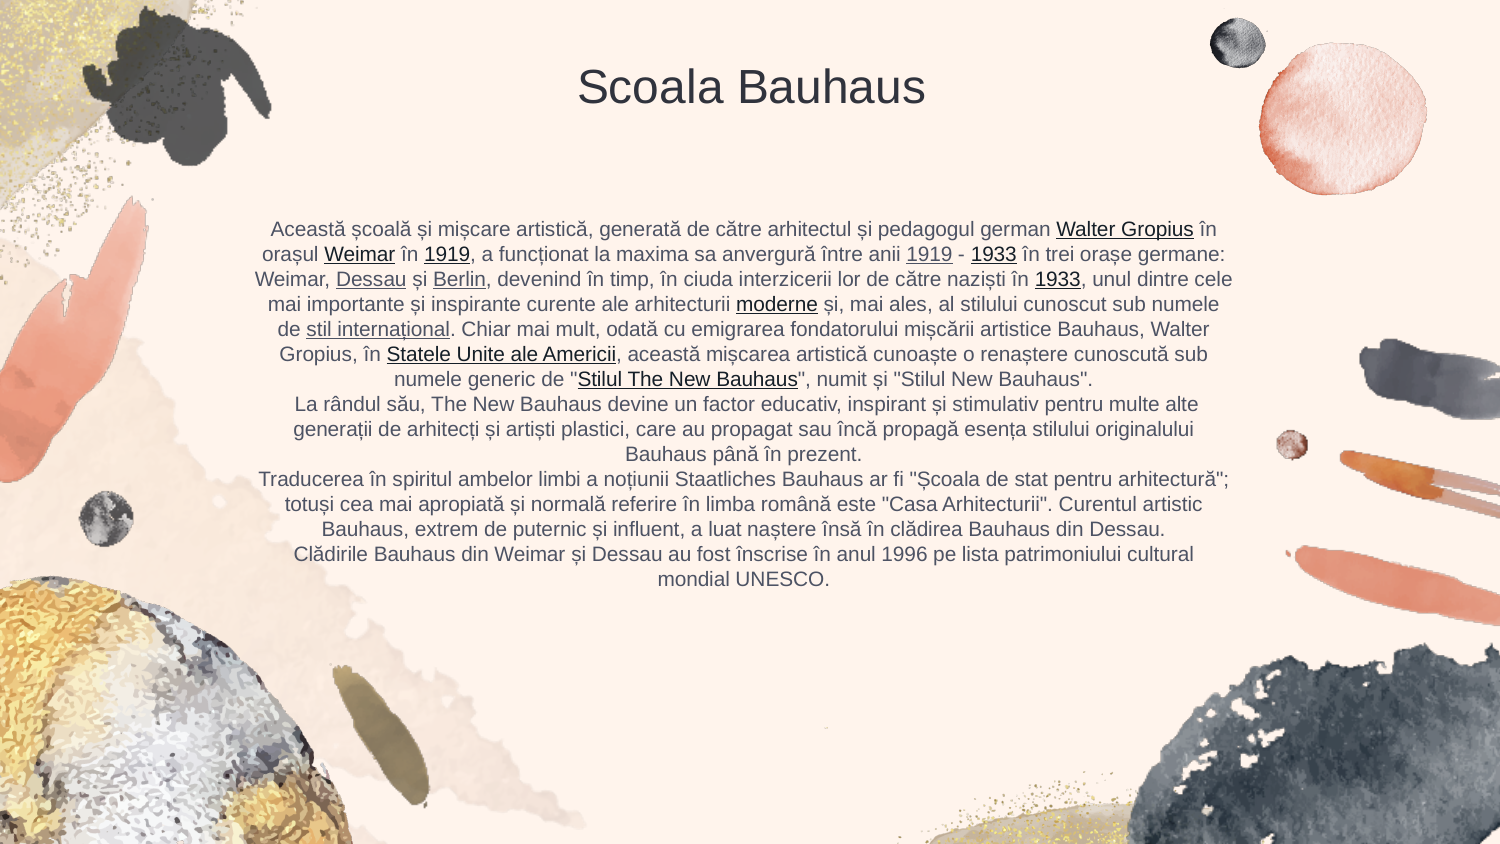

# Scoala Bauhaus
Această școală și mișcare artistică, generată de către arhitectul și pedagogul german Walter Gropius în orașul Weimar în 1919, a funcționat la maxima sa anvergură între anii 1919 - 1933 în trei orașe germane: Weimar, Dessau și Berlin, devenind în timp, în ciuda interzicerii lor de către naziști în 1933, unul dintre cele mai importante și inspirante curente ale arhitecturii moderne și, mai ales, al stilului cunoscut sub numele de stil internațional. Chiar mai mult, odată cu emigrarea fondatorului mișcării artistice Bauhaus, Walter Gropius, în Statele Unite ale Americii, această mișcarea artistică cunoaște o renaștere cunoscută sub numele generic de "Stilul The New Bauhaus", numit și "Stilul New Bauhaus".
 La rândul său, The New Bauhaus devine un factor educativ, inspirant și stimulativ pentru multe alte generații de arhitecți și artiști plastici, care au propagat sau încă propagă esența stilului originalului Bauhaus până în prezent.
Traducerea în spiritul ambelor limbi a noțiunii Staatliches Bauhaus ar fi "Școala de stat pentru arhitectură"; totuși cea mai apropiată și normală referire în limba română este "Casa Arhitecturii". Curentul artistic Bauhaus, extrem de puternic și influent, a luat naștere însă în clădirea Bauhaus din Dessau.
Clădirile Bauhaus din Weimar și Dessau au fost înscrise în anul 1996 pe lista patrimoniului cultural mondial UNESCO.